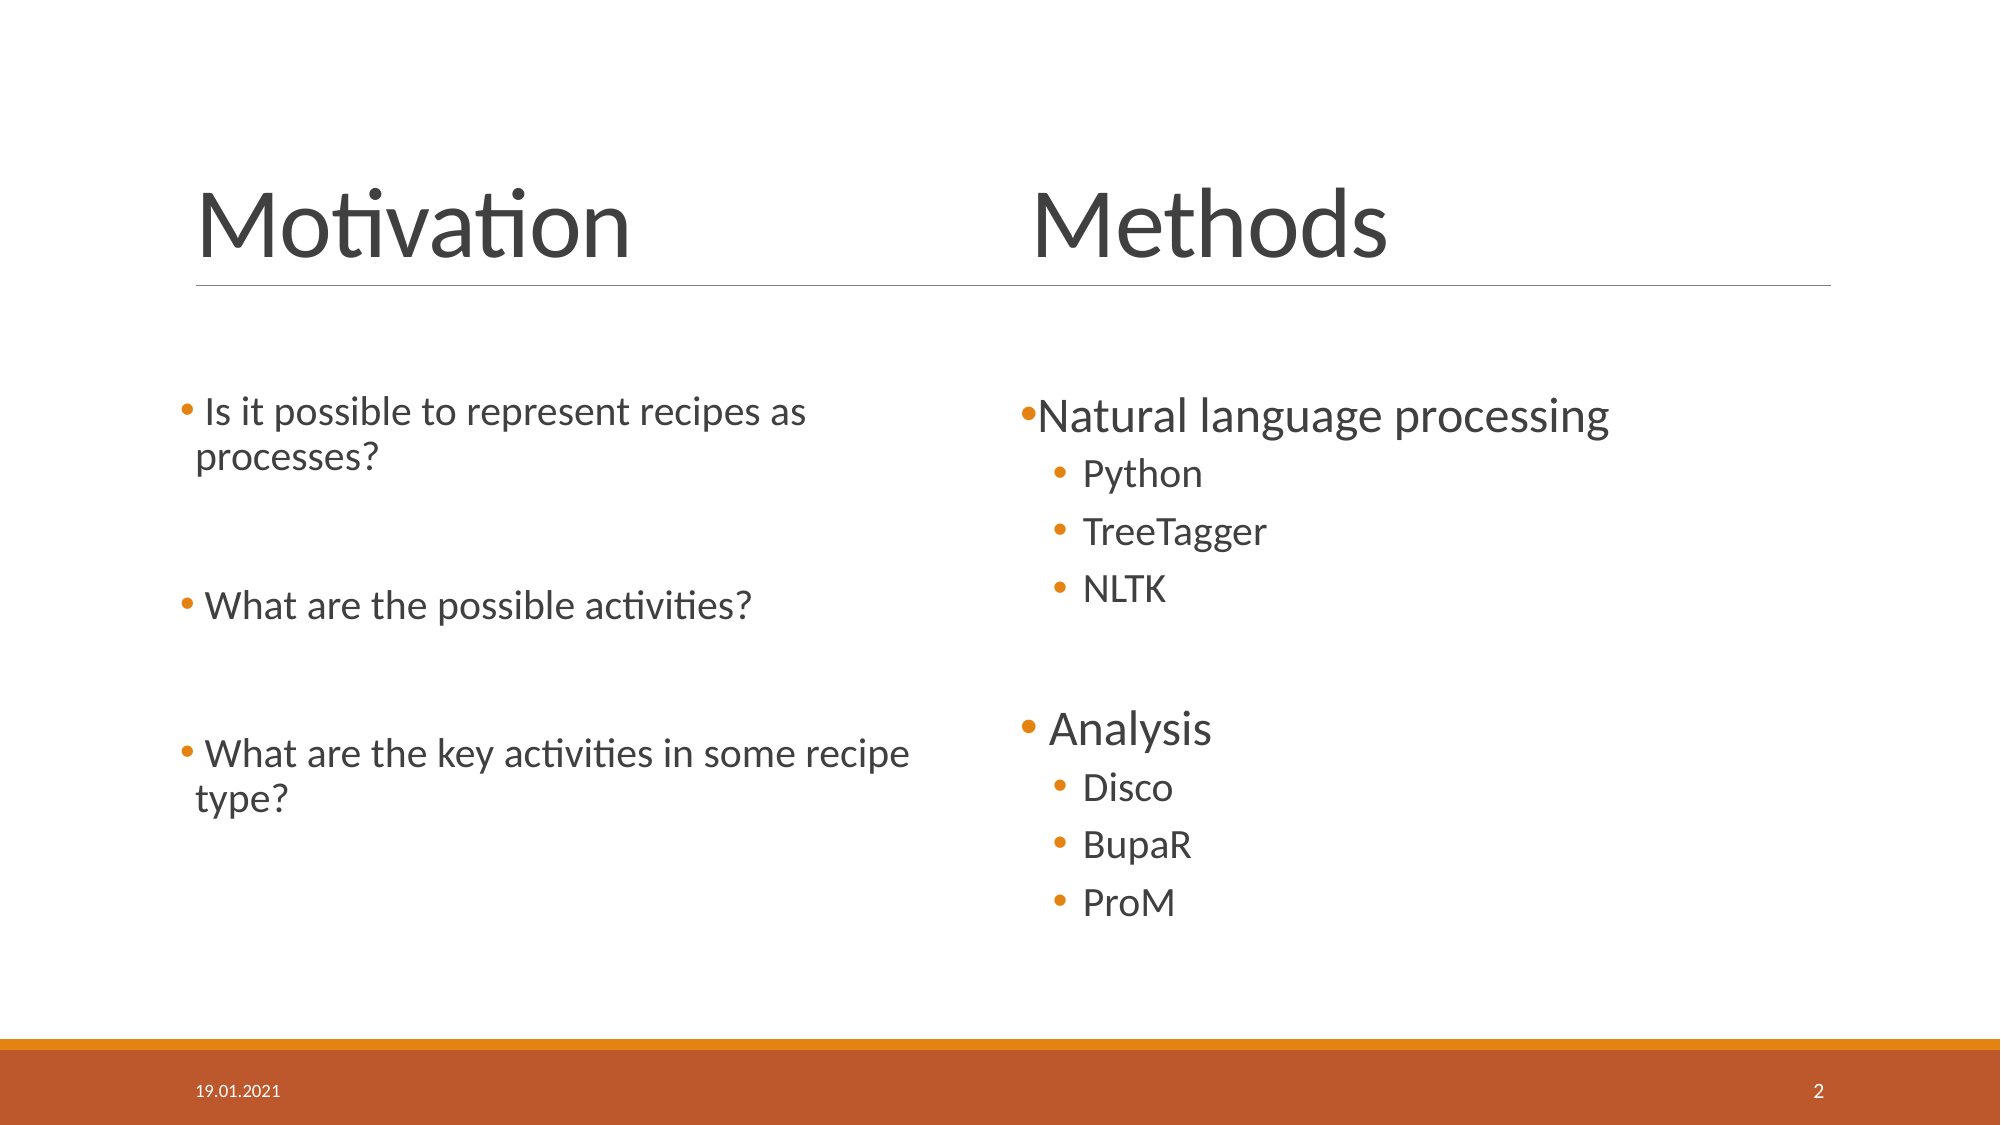

# Motivation 		    Methods

 Is it possible to represent recipes as processes?

 What are the possible activities?

 What are the key activities in some recipe type?

Natural language processing
Python
TreeTagger
NLTK

 Analysis
Disco
BupaR
ProM

19.01.2021
2